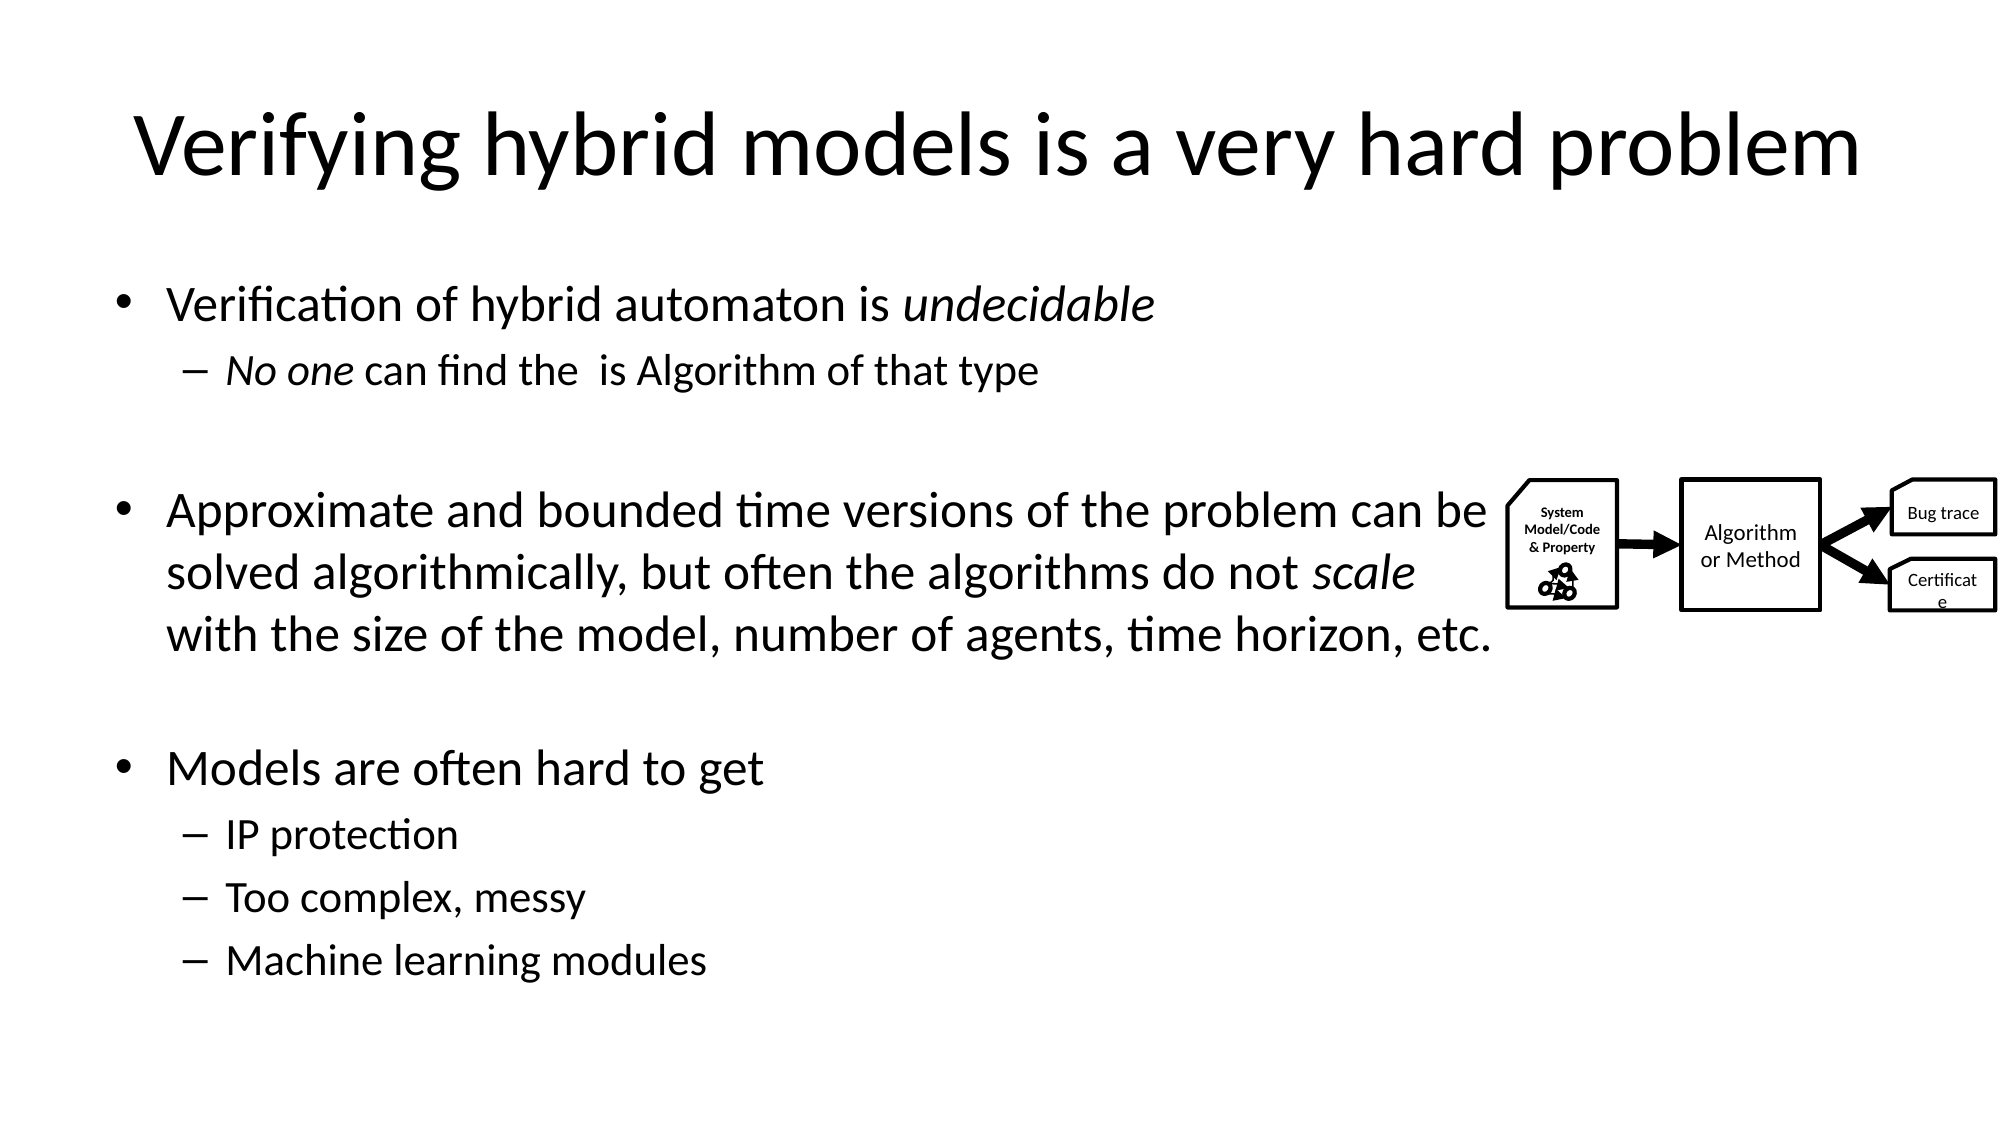

# Verifying hybrid models is a very hard problem
Verification of hybrid automaton is undecidable
No one can find the  is Algorithm of that type

Approximate and bounded time versions of the problem can be solved algorithmically, but often the algorithms do not scale with the size of the model, number of agents, time horizon, etc.

Models are often hard to get
IP protection
Too complex, messy
Machine learning modules
Bug trace

Algorithm
or Method

System Model/Code & Property

Certificate